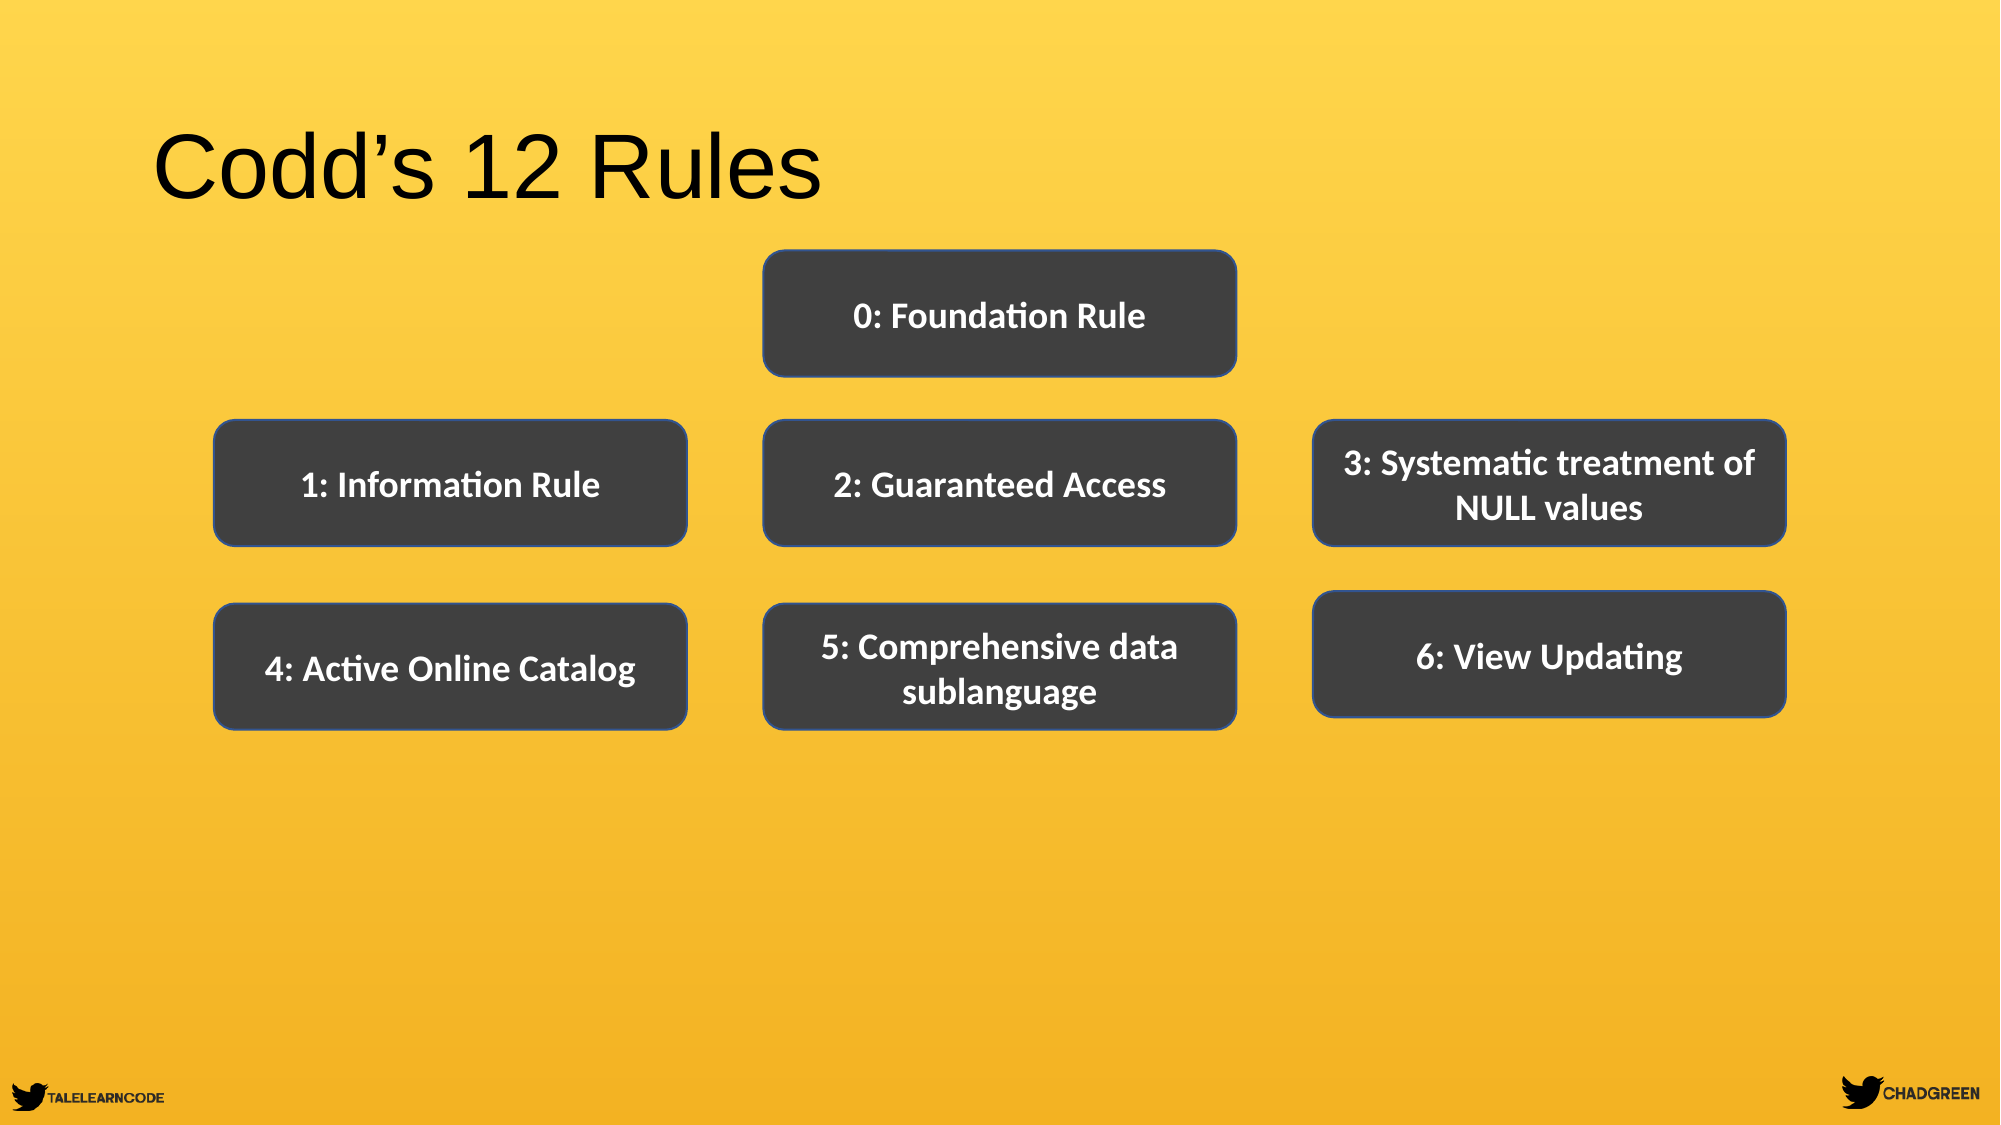

# Codd’s 12 Rules
0: Foundation Rule
1: Information Rule
2: Guaranteed Access
3: Systematic treatment of NULL values
6: View Updating
5: Comprehensive data sublanguage
4: Active Online Catalog